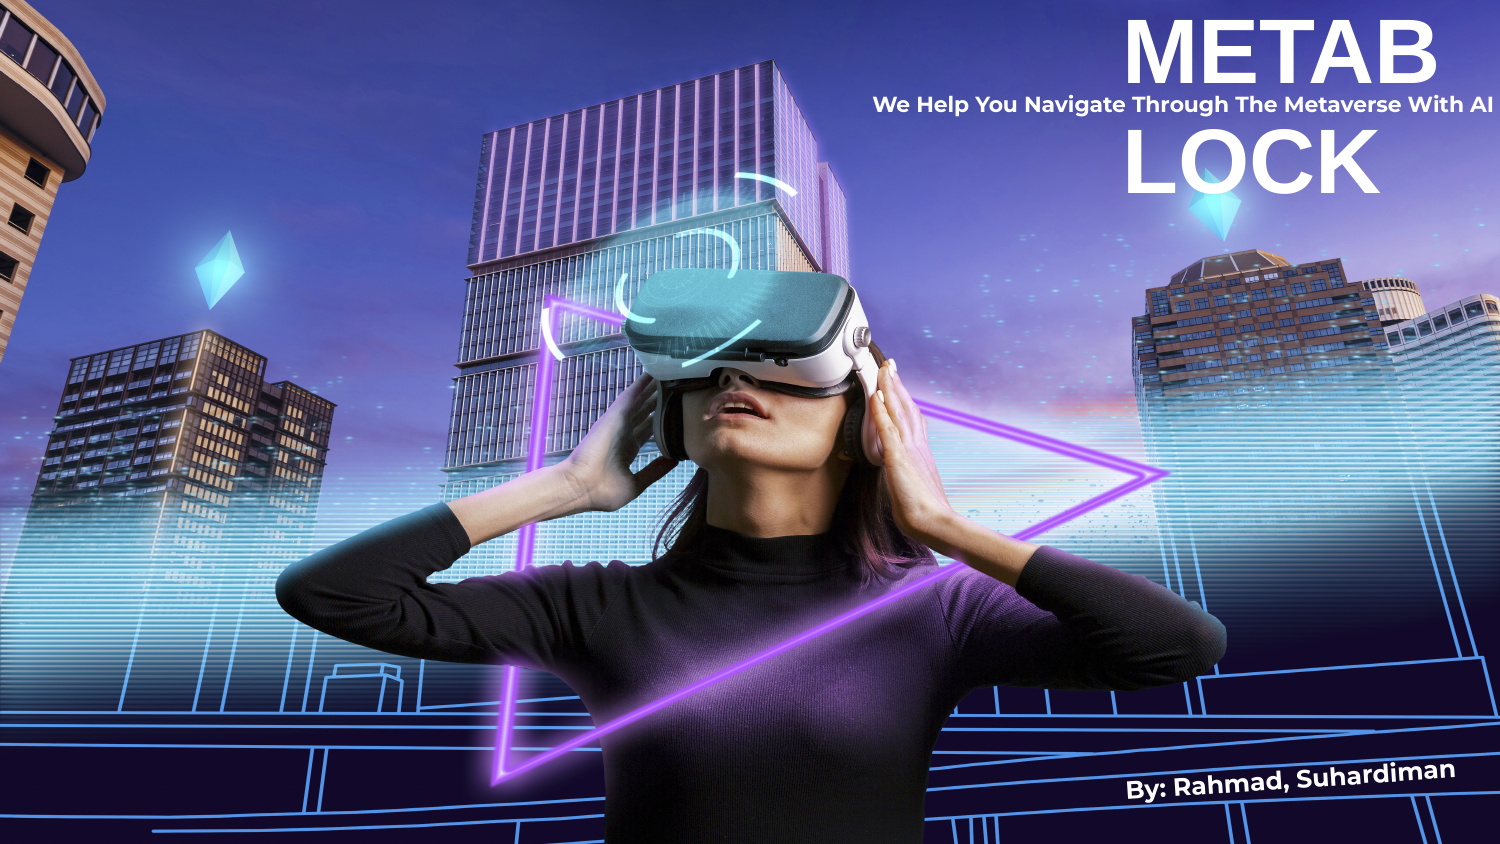

METABLOCK
We Help You Navigate Through The Metaverse With AI
By: Rahmad, Suhardiman